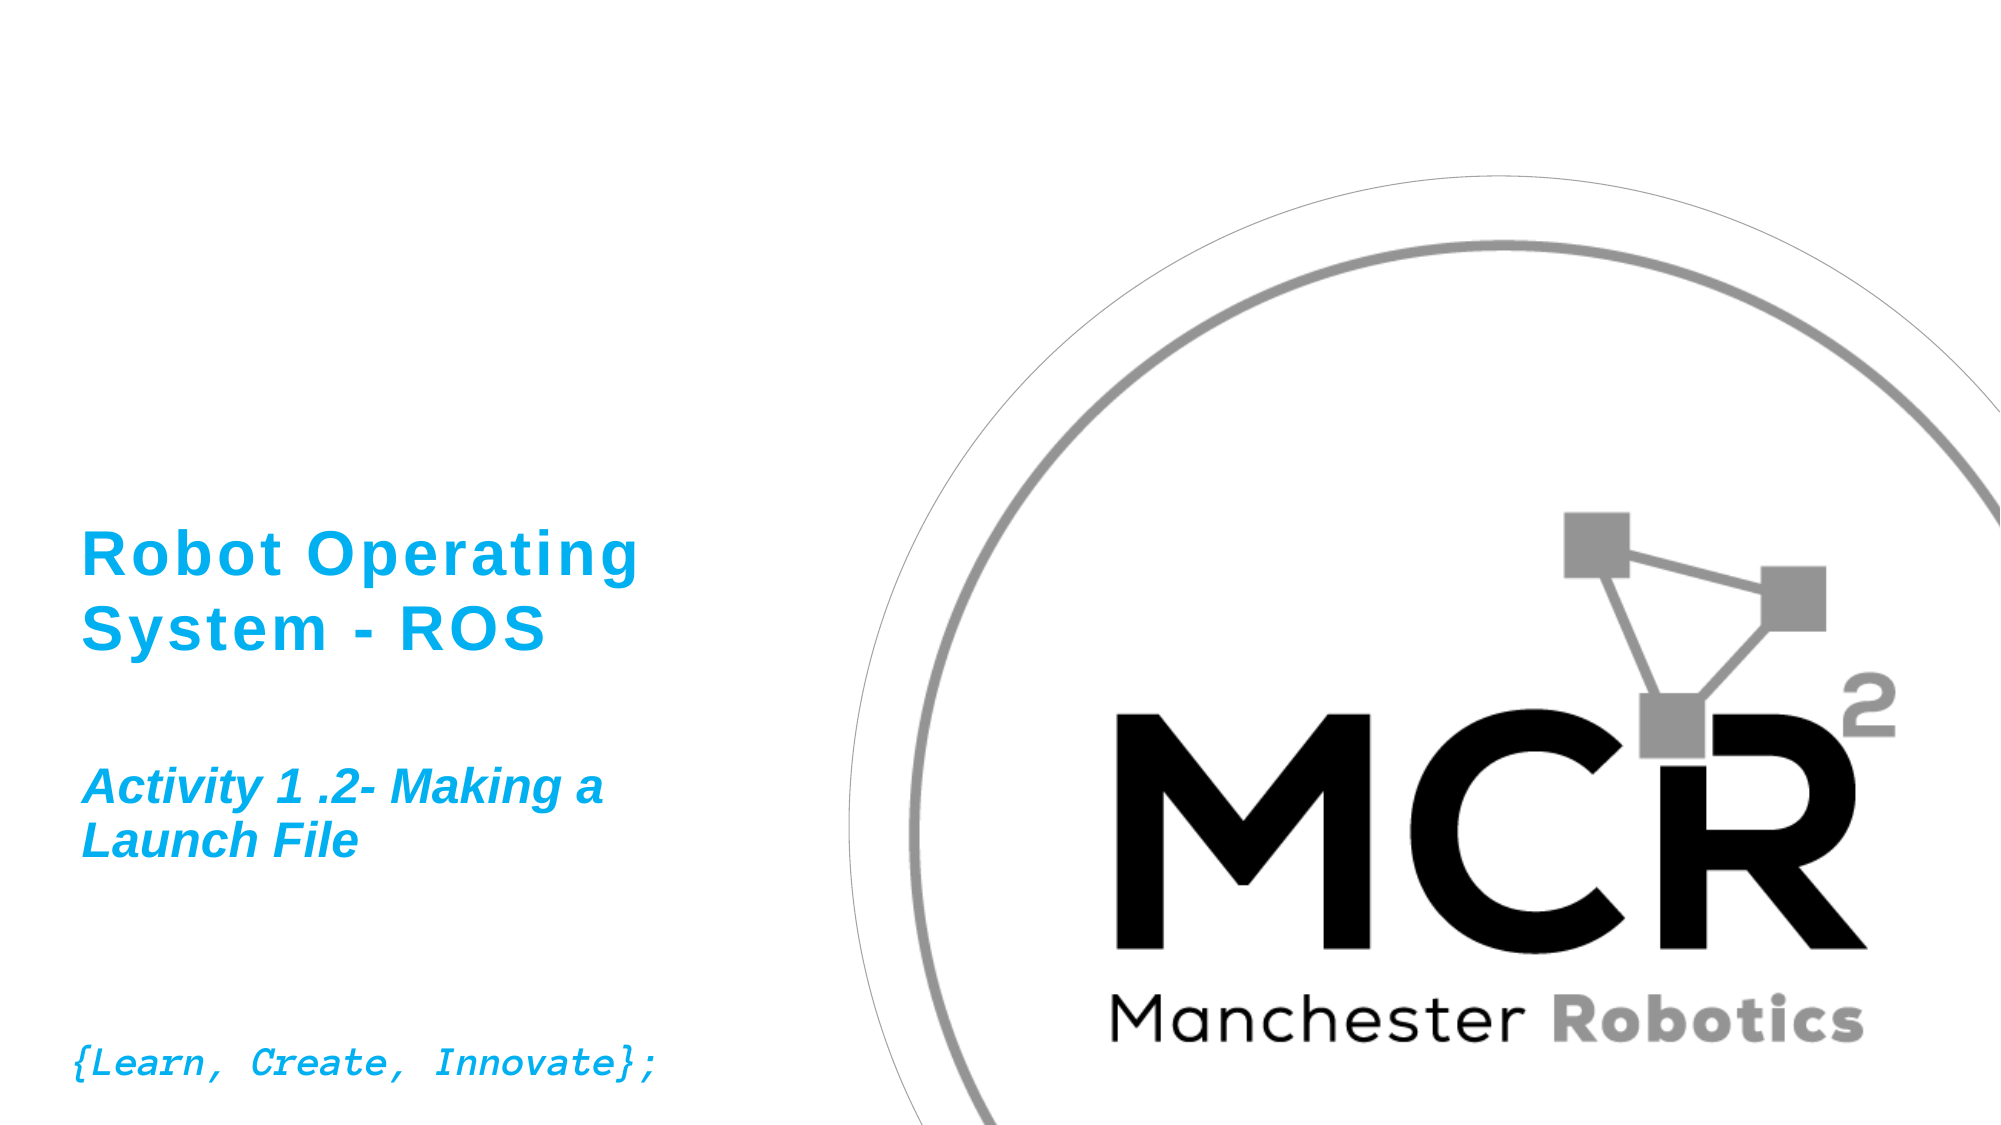

# Robot Operating System - ROS
Activity 1 .2- Making a Launch File